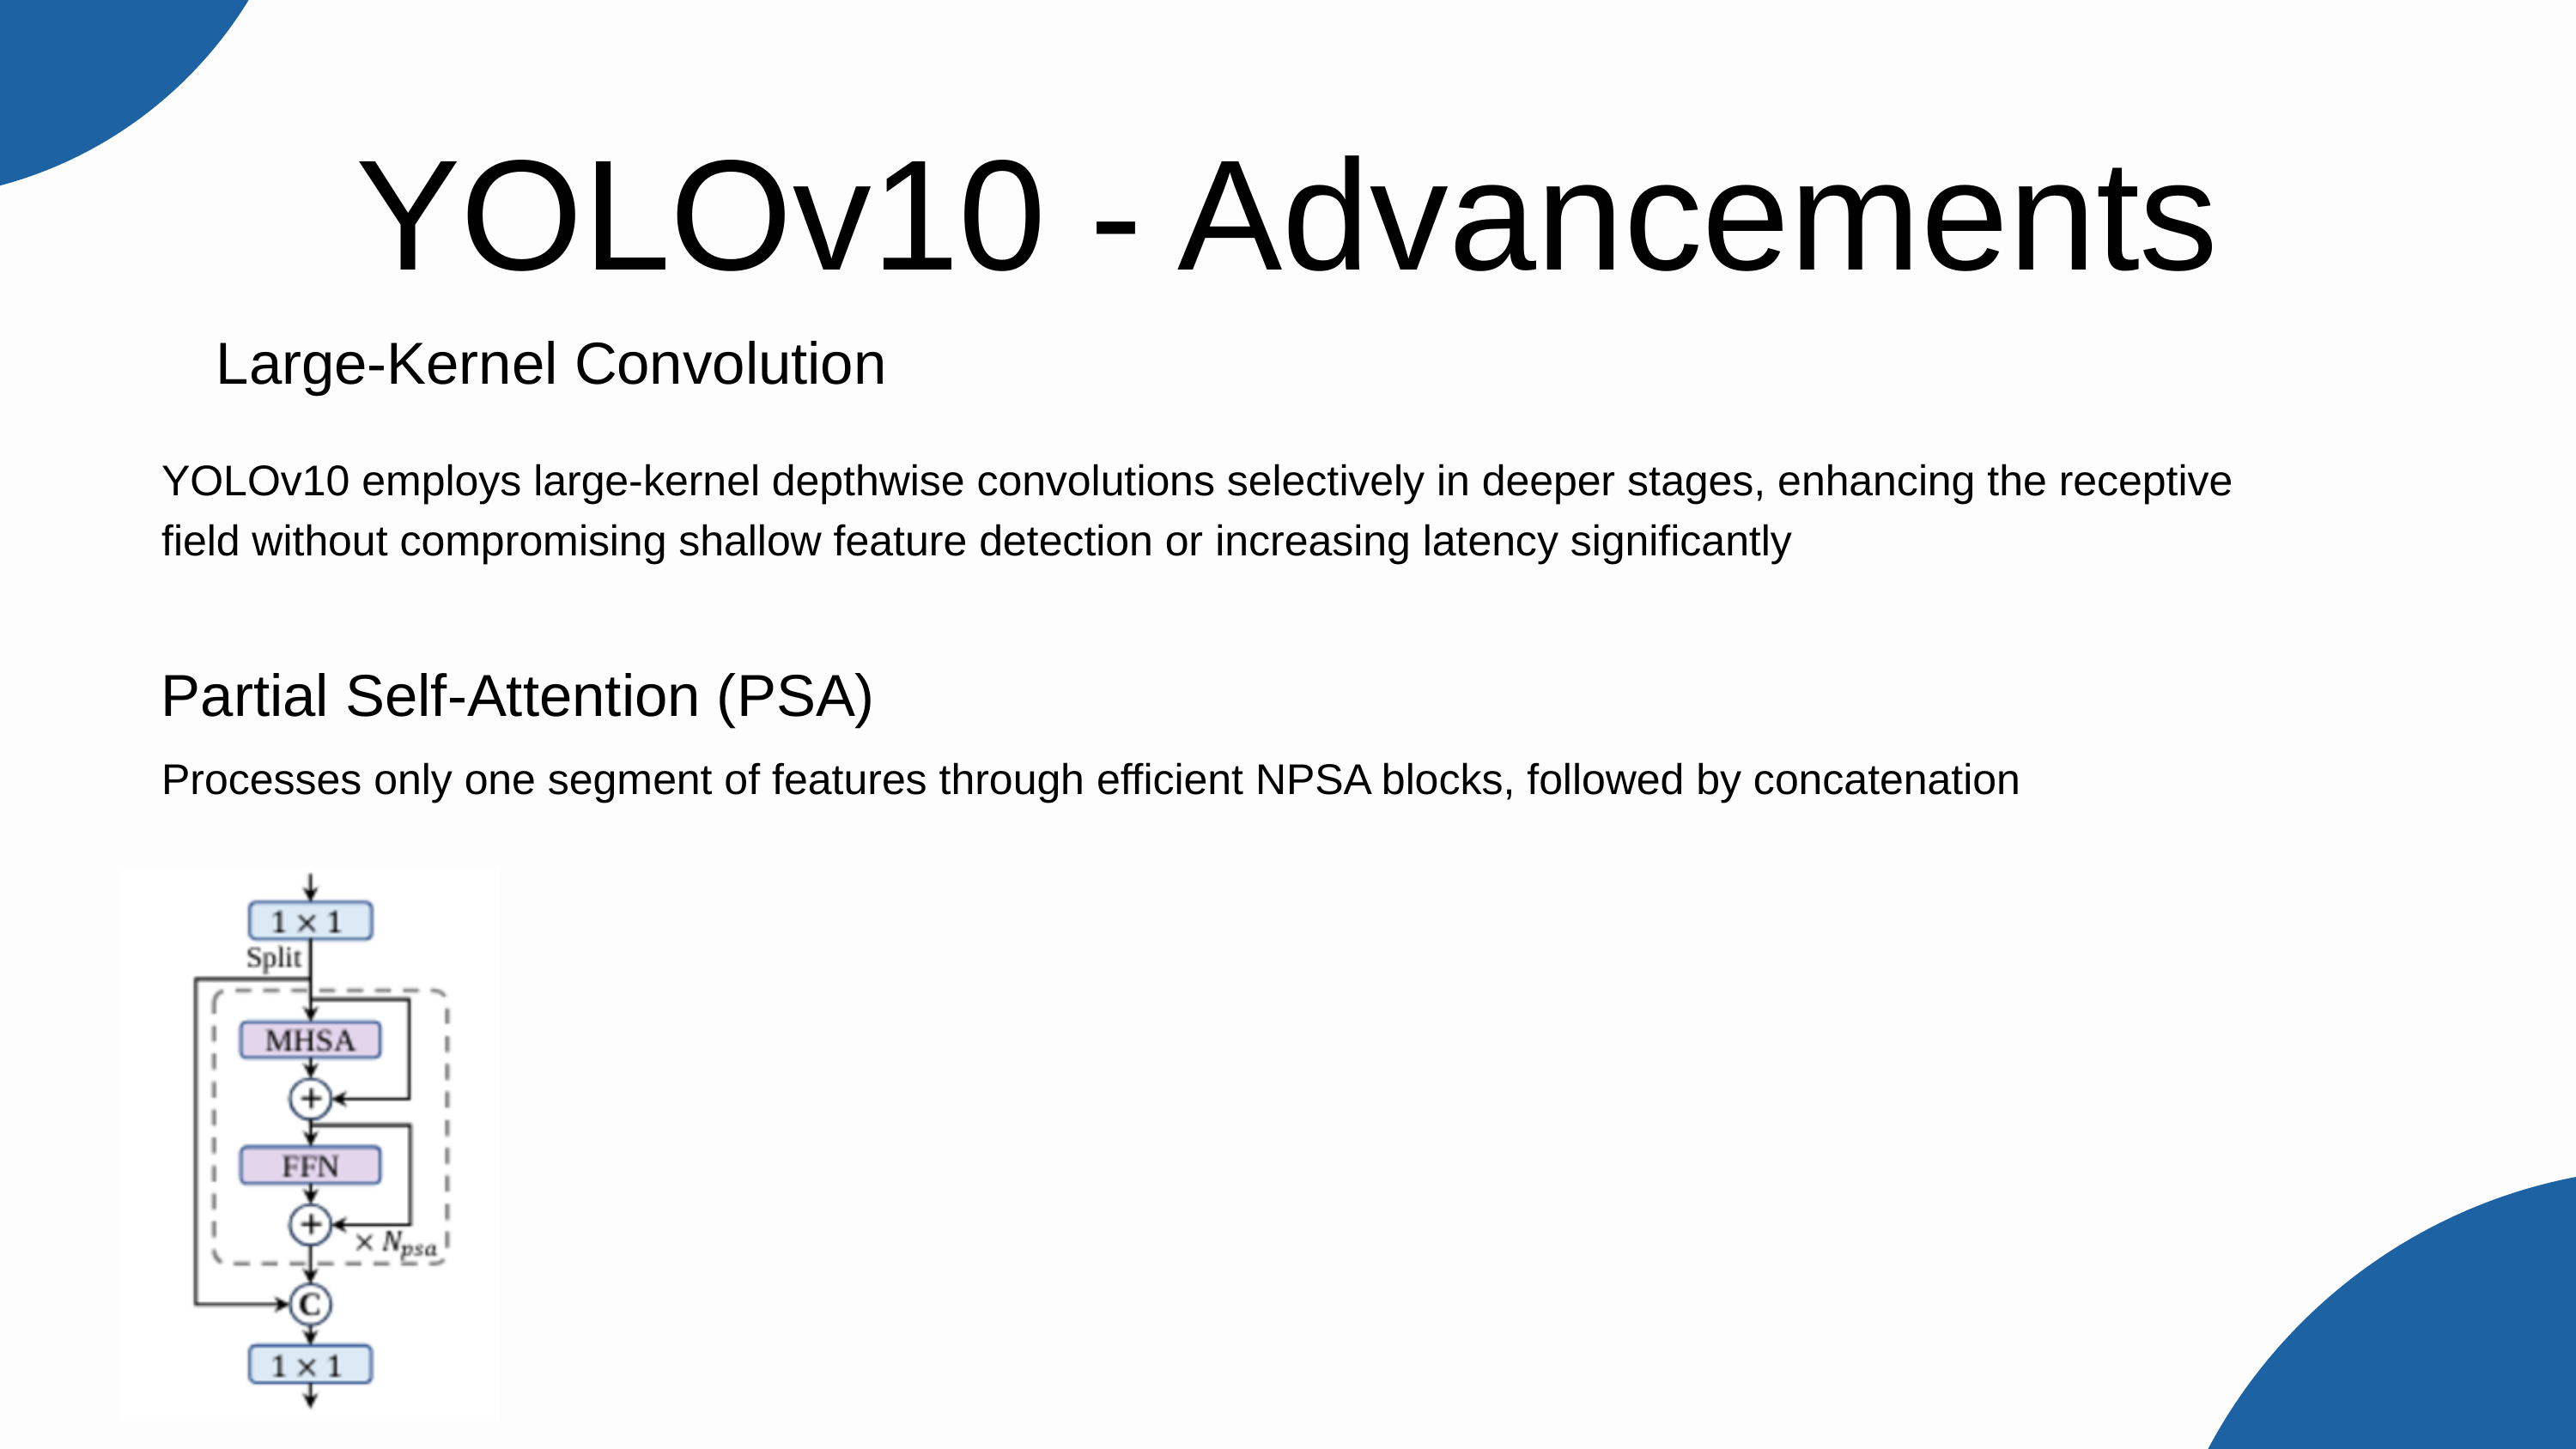

YOLOv10 - Advancements
Large-Kernel Convolution
YOLOv10 employs large-kernel depthwise convolutions selectively in deeper stages, enhancing the receptive field without compromising shallow feature detection or increasing latency significantly
Partial Self-Attention (PSA)
Processes only one segment of features through efficient NPSA blocks, followed by concatenation